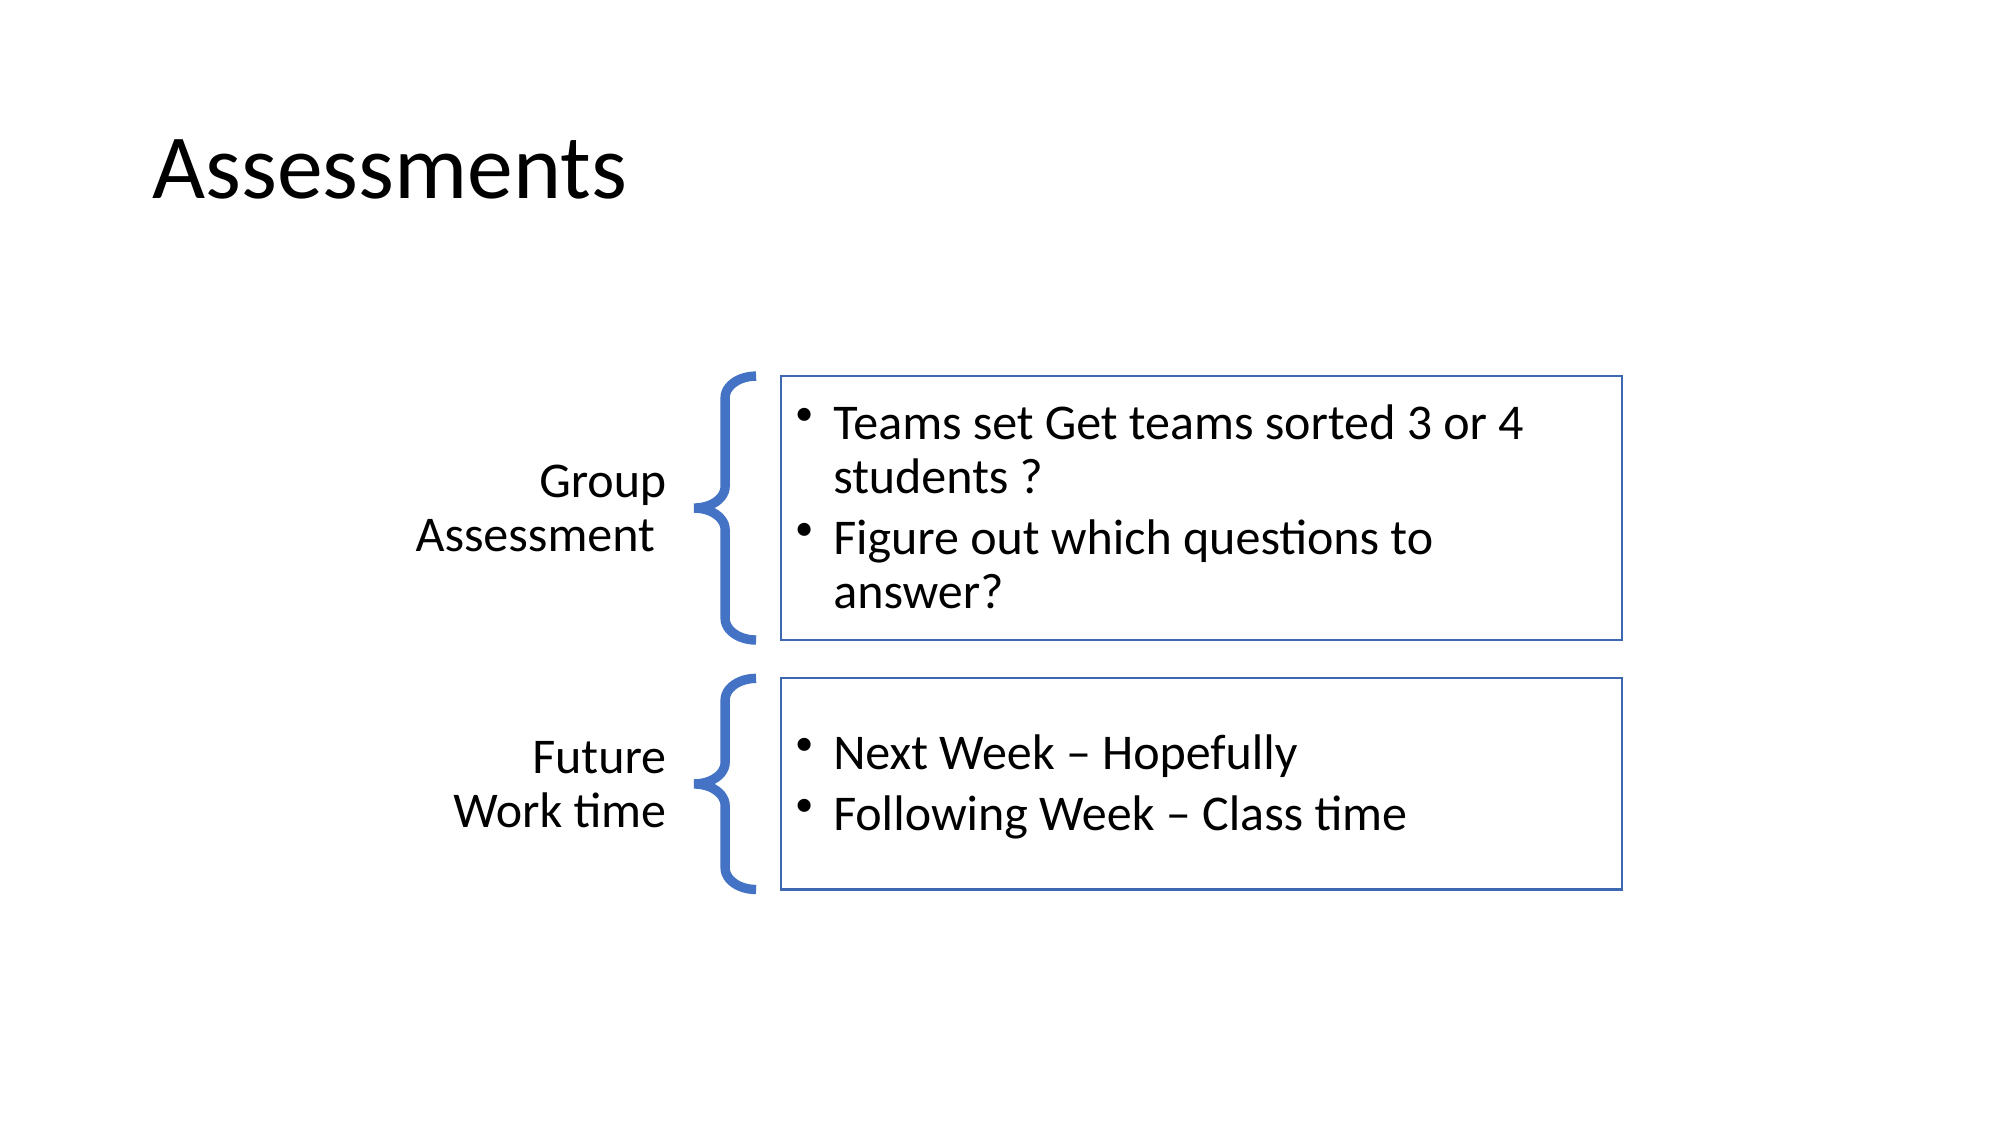

# Assessments
Group Assessment
Teams set Get teams sorted 3 or 4 students ?
Figure out which questions to answer?
Future Work time
Next Week – Hopefully
Following Week – Class time